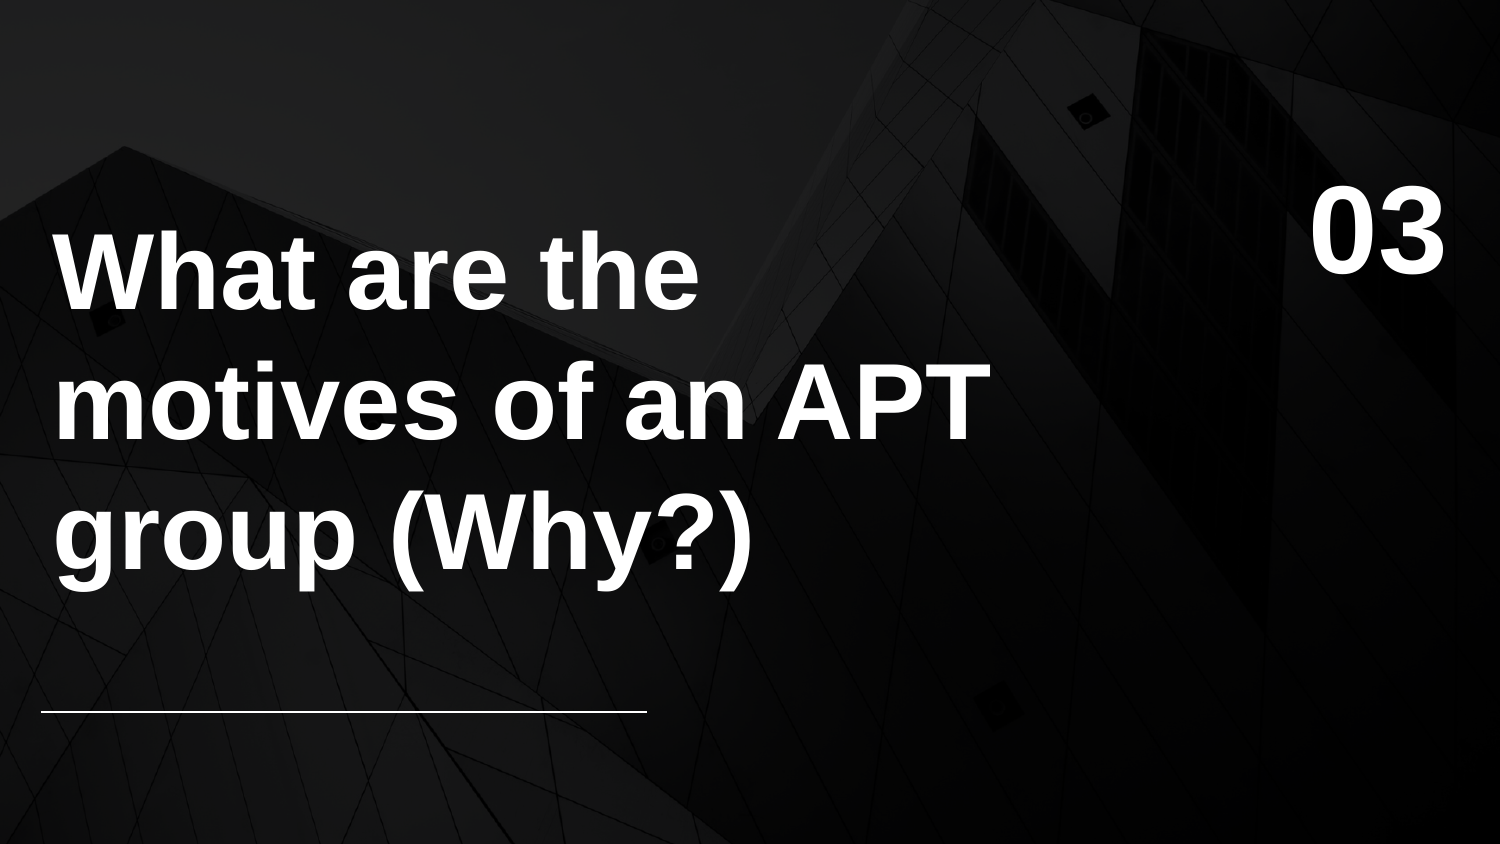

# What are the motives of an APT group (Why?)
03